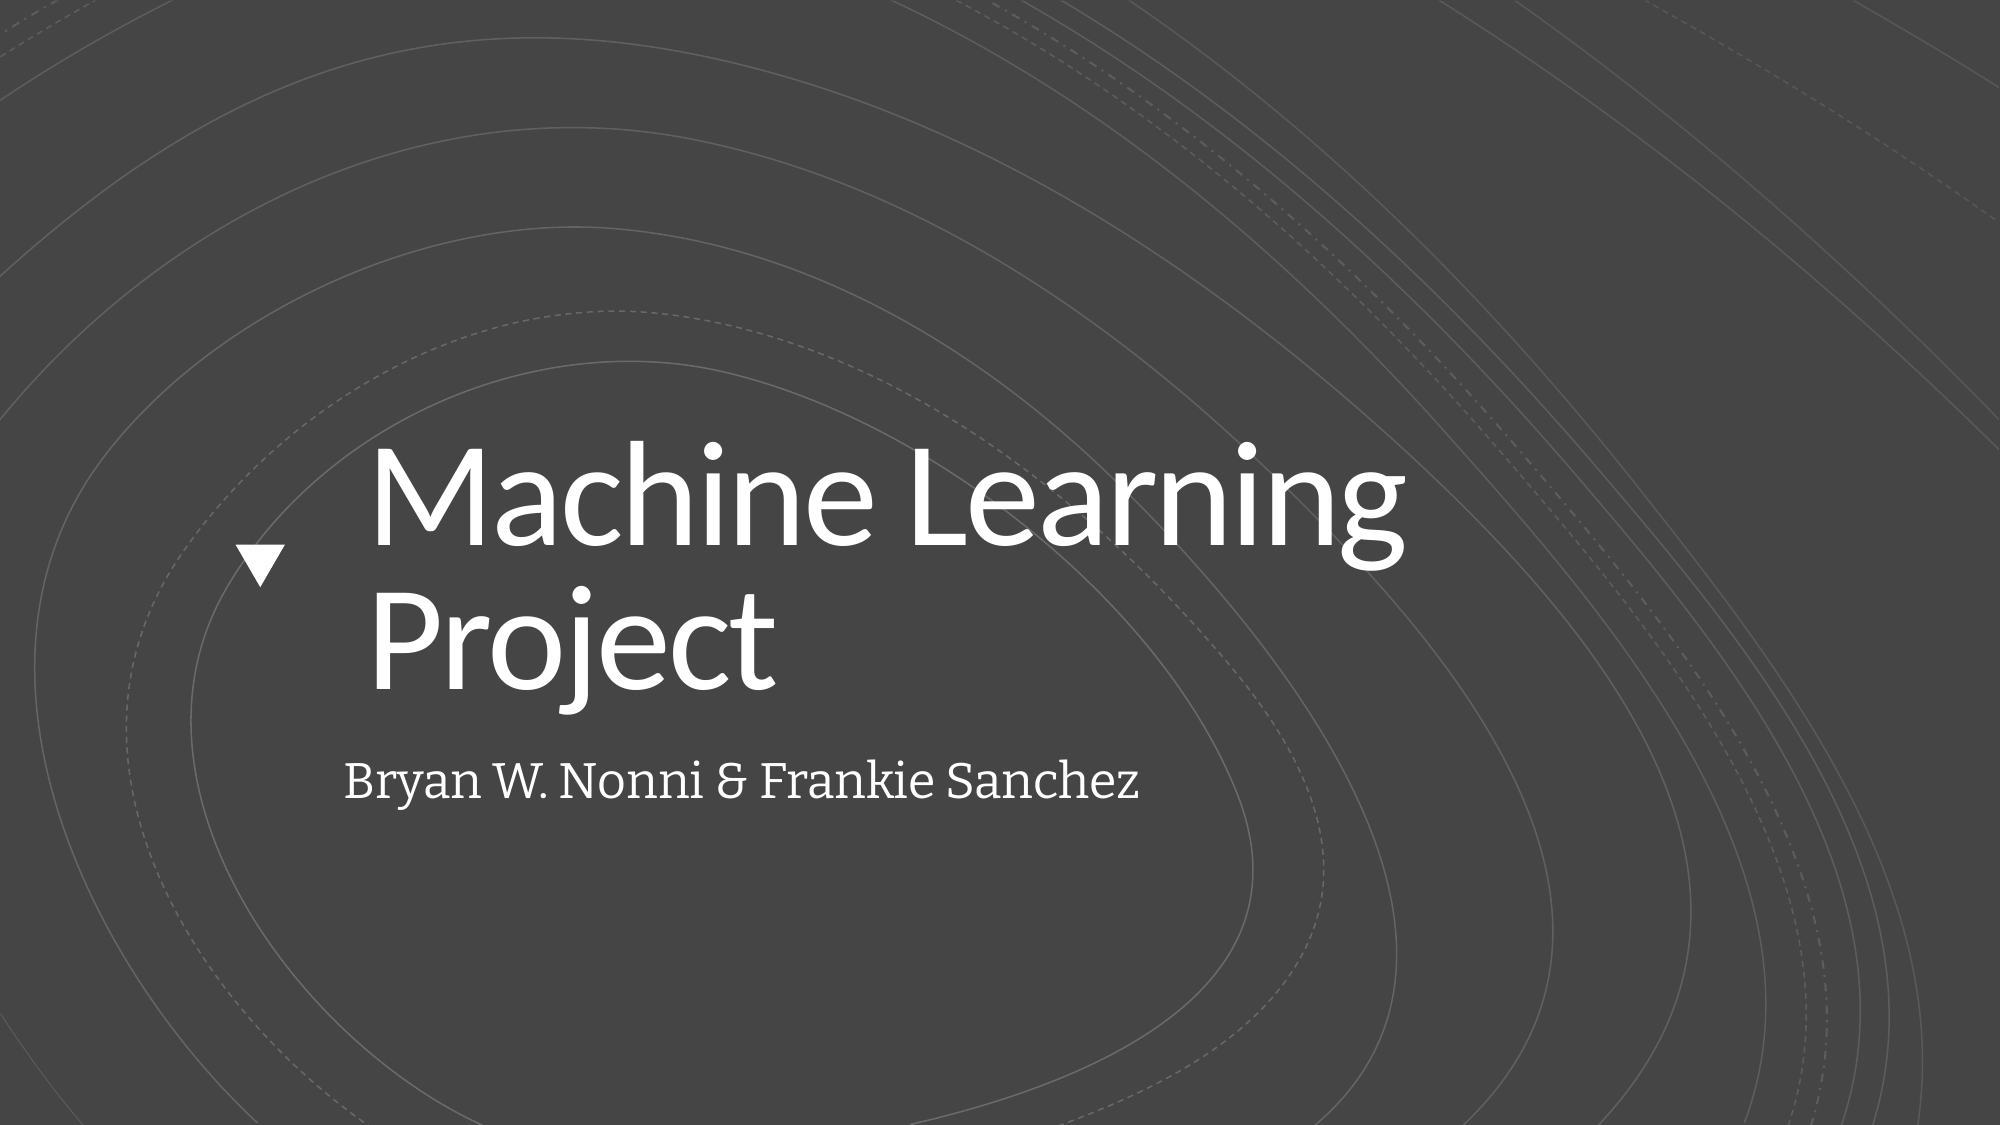

# Machine Learning Project

Bryan W. Nonni & Frankie Sanchez